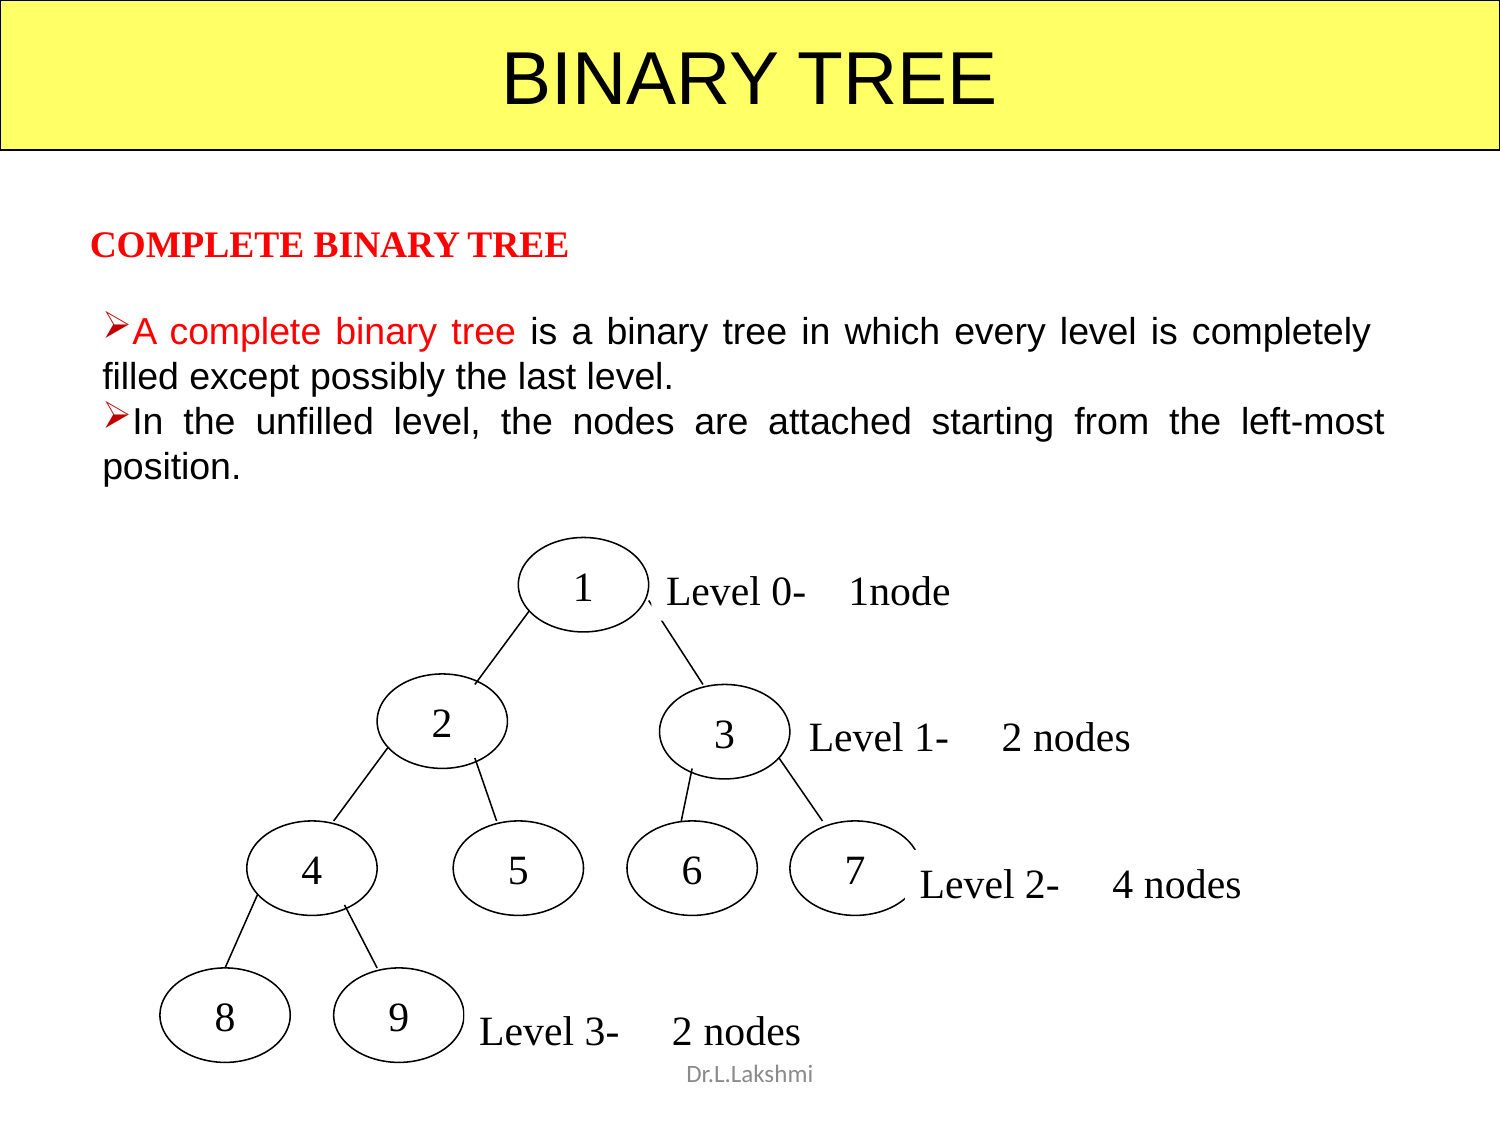

BINARY TREE
COMPLETE BINARY TREE
A complete binary tree is a binary tree in which every level is completely  filled except possibly the last level.
In the unfilled level, the nodes are attached starting from the left-most position.
1
Level 0-    1node

2
3
Level 1-     2 nodes

4
5
6
7

Level 2-     4 nodes

8
9
Level 3-     2 nodes
Dr.L.Lakshmi